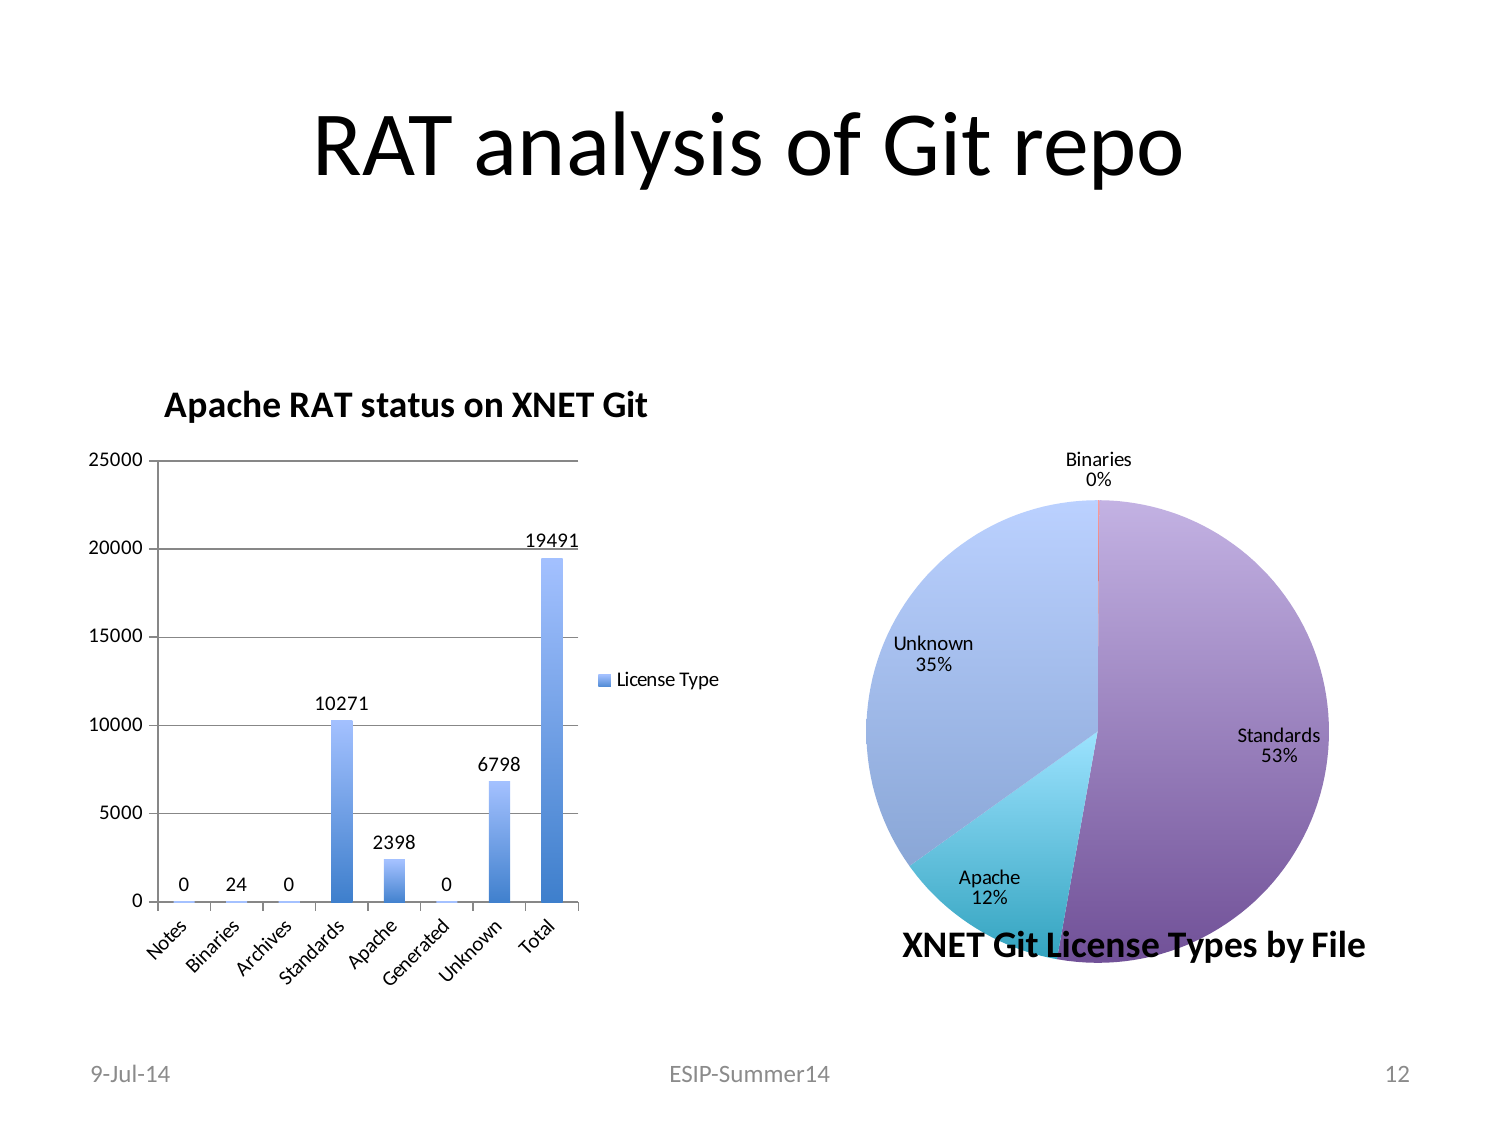

# RAT analysis of Git repo

### Chart: Apache RAT status on XNET Git

| Category |  |
|---|---|
| Notes | 0.0 |
| Binaries | 24.0 |
| Archives | 0.0 |
| Standards | 10271.0 |
| Apache | 2398.0 |
| Generated | 0.0 |
| Unknown | 6798.0 |
| Total | 19491.0 |

### Chart: XNET Git License Types by File

| Category |  |
|---|---|
| Notes | 0.0 |
| Binaries | 24.0 |
| Archives | 0.0 |
| Standards | 10271.0 |
| Apache | 2398.0 |
| Generated | 0.0 |
| Unknown | 6798.0 |
9-Jul-14
ESIP-Summer14
12